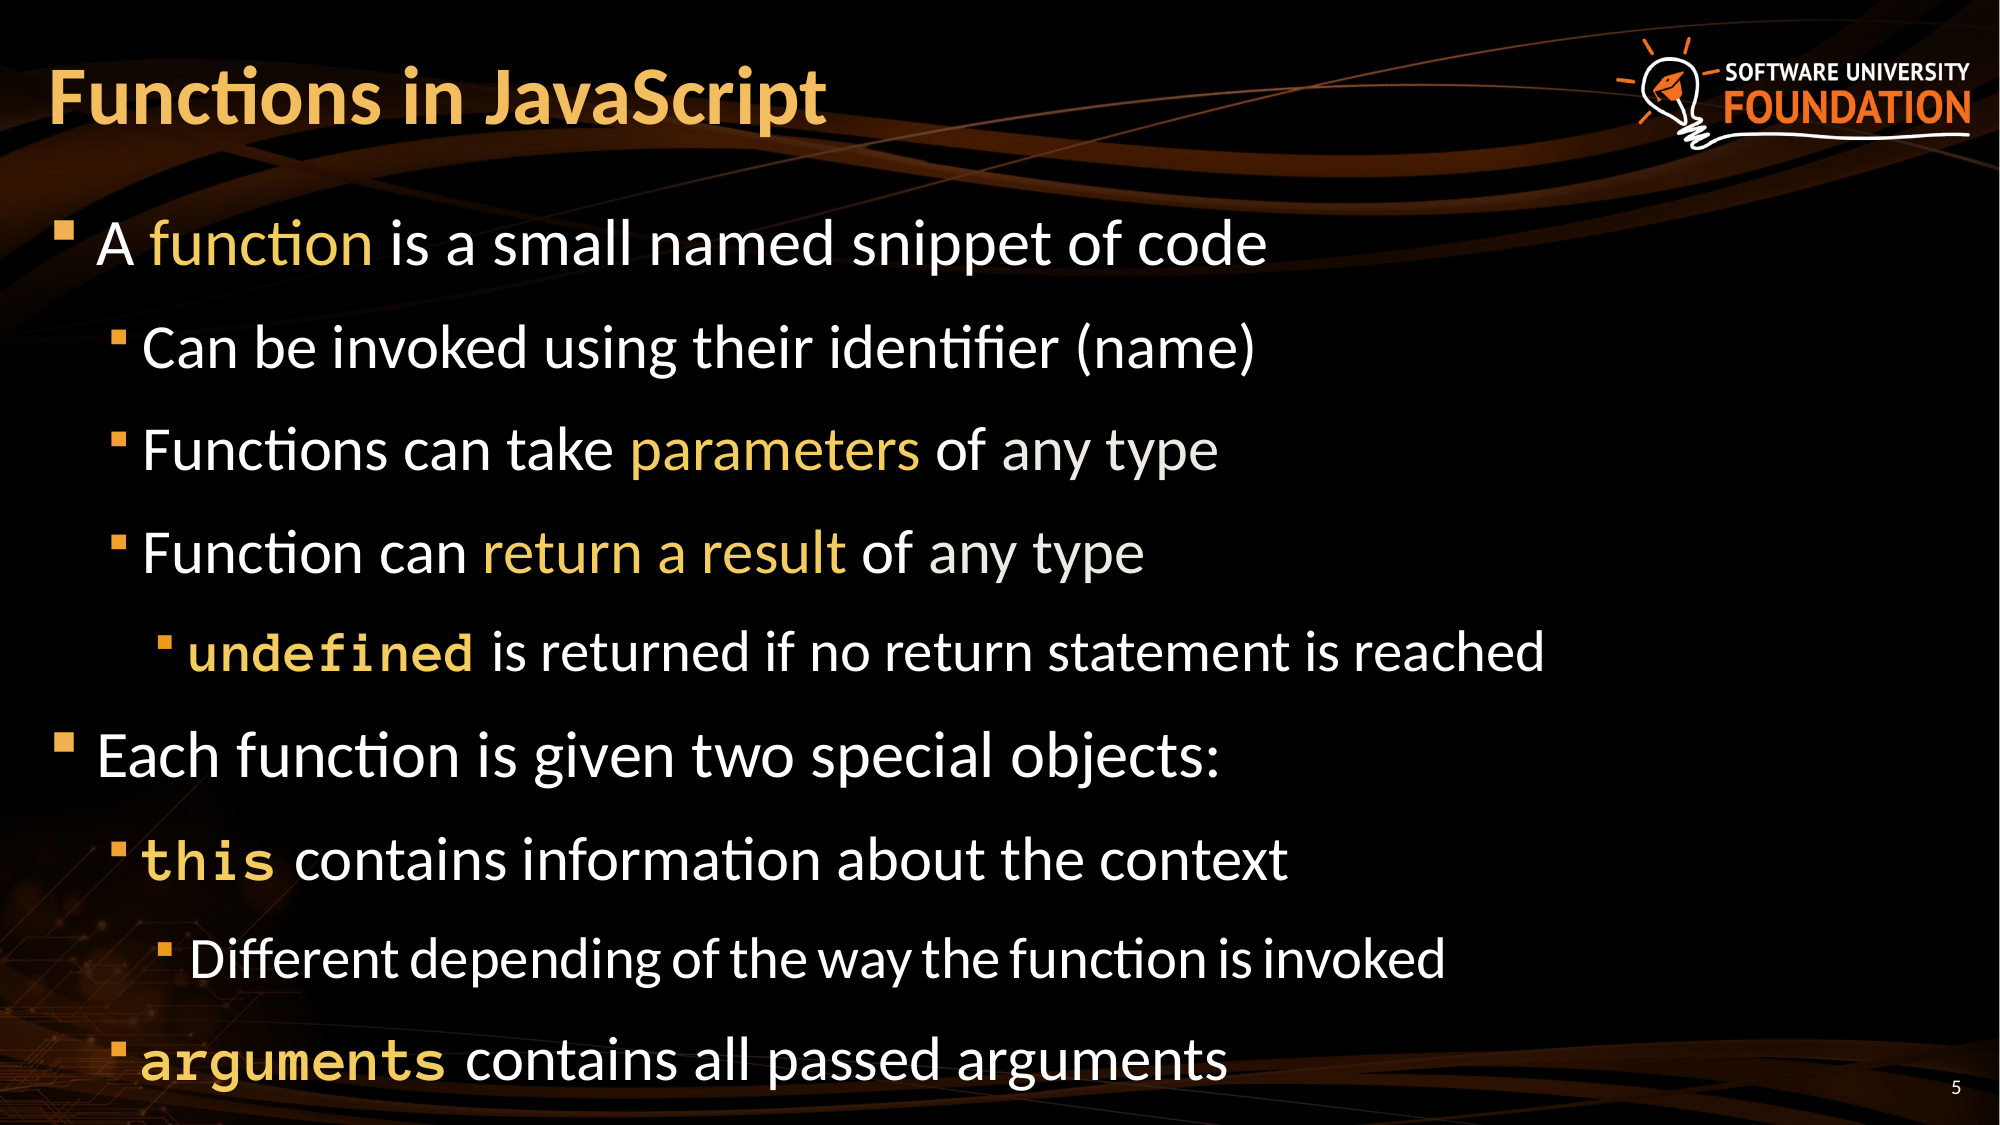

# Functions in JavaScript
A function is a small named snippet of code
Can be invoked using their identifier (name)
Functions can take parameters of any type
Function can return a result of any type
undefined is returned if no return statement is reached
Each function is given two special objects:
this contains information about the context
Different depending of the way the function is invoked
arguments contains all passed arguments
5